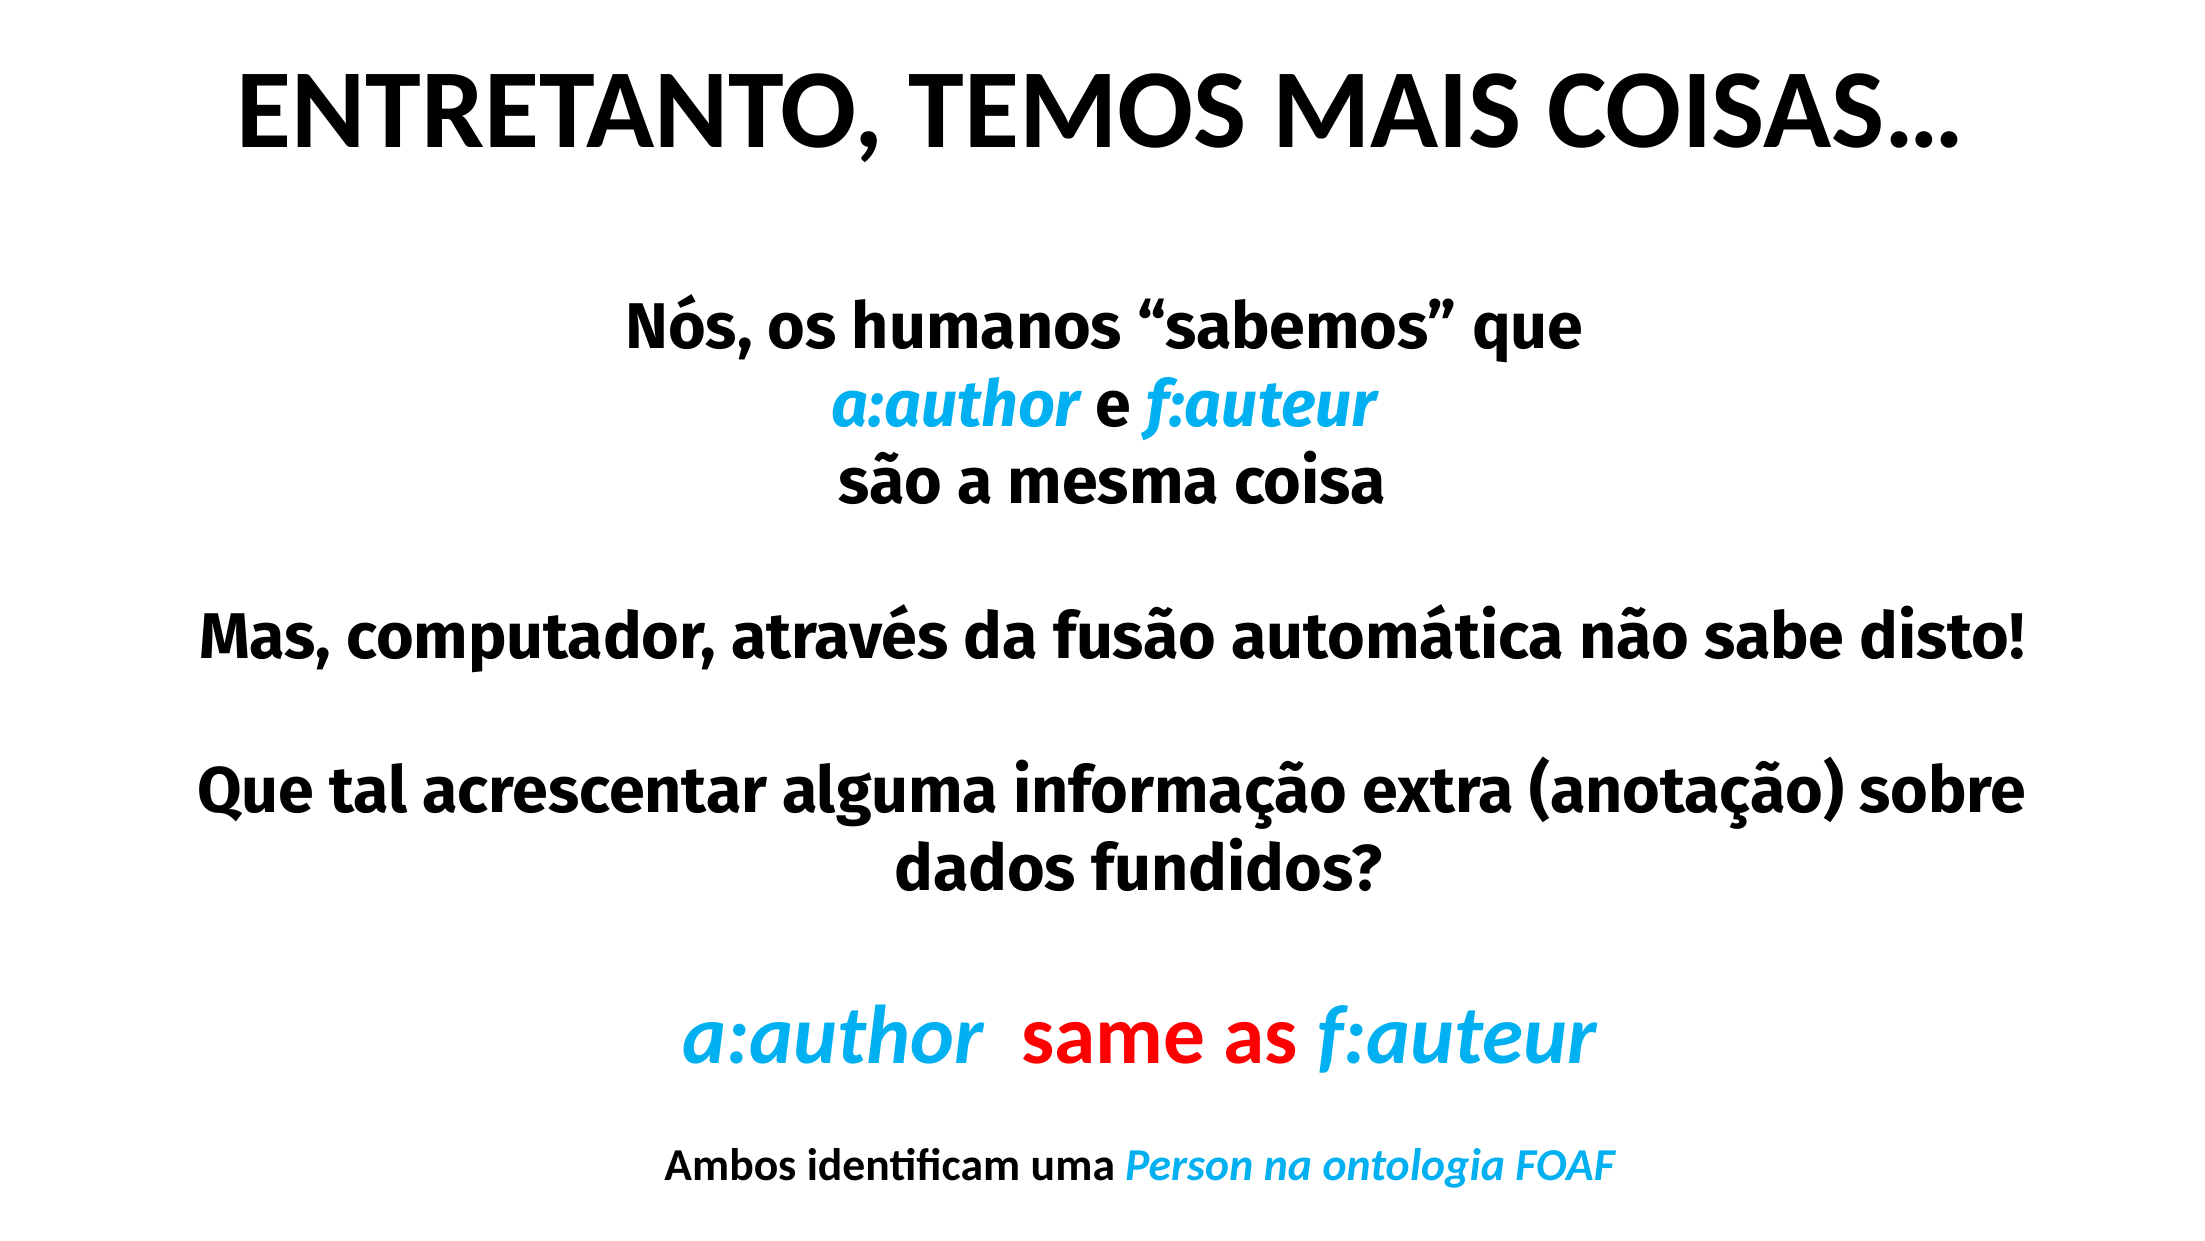

# Entretanto, temos mais cOISAS…
Nós, os humanos “sabemos” que
a:author e f:auteur
são a mesma coisa
Mas, computador, através da fusão automática não sabe disto!

Que tal acrescentar alguma informação extra (anotação) sobre dados fundidos?

a:author  same as f:auteur

Ambos identificam uma Person na ontologia FOAF